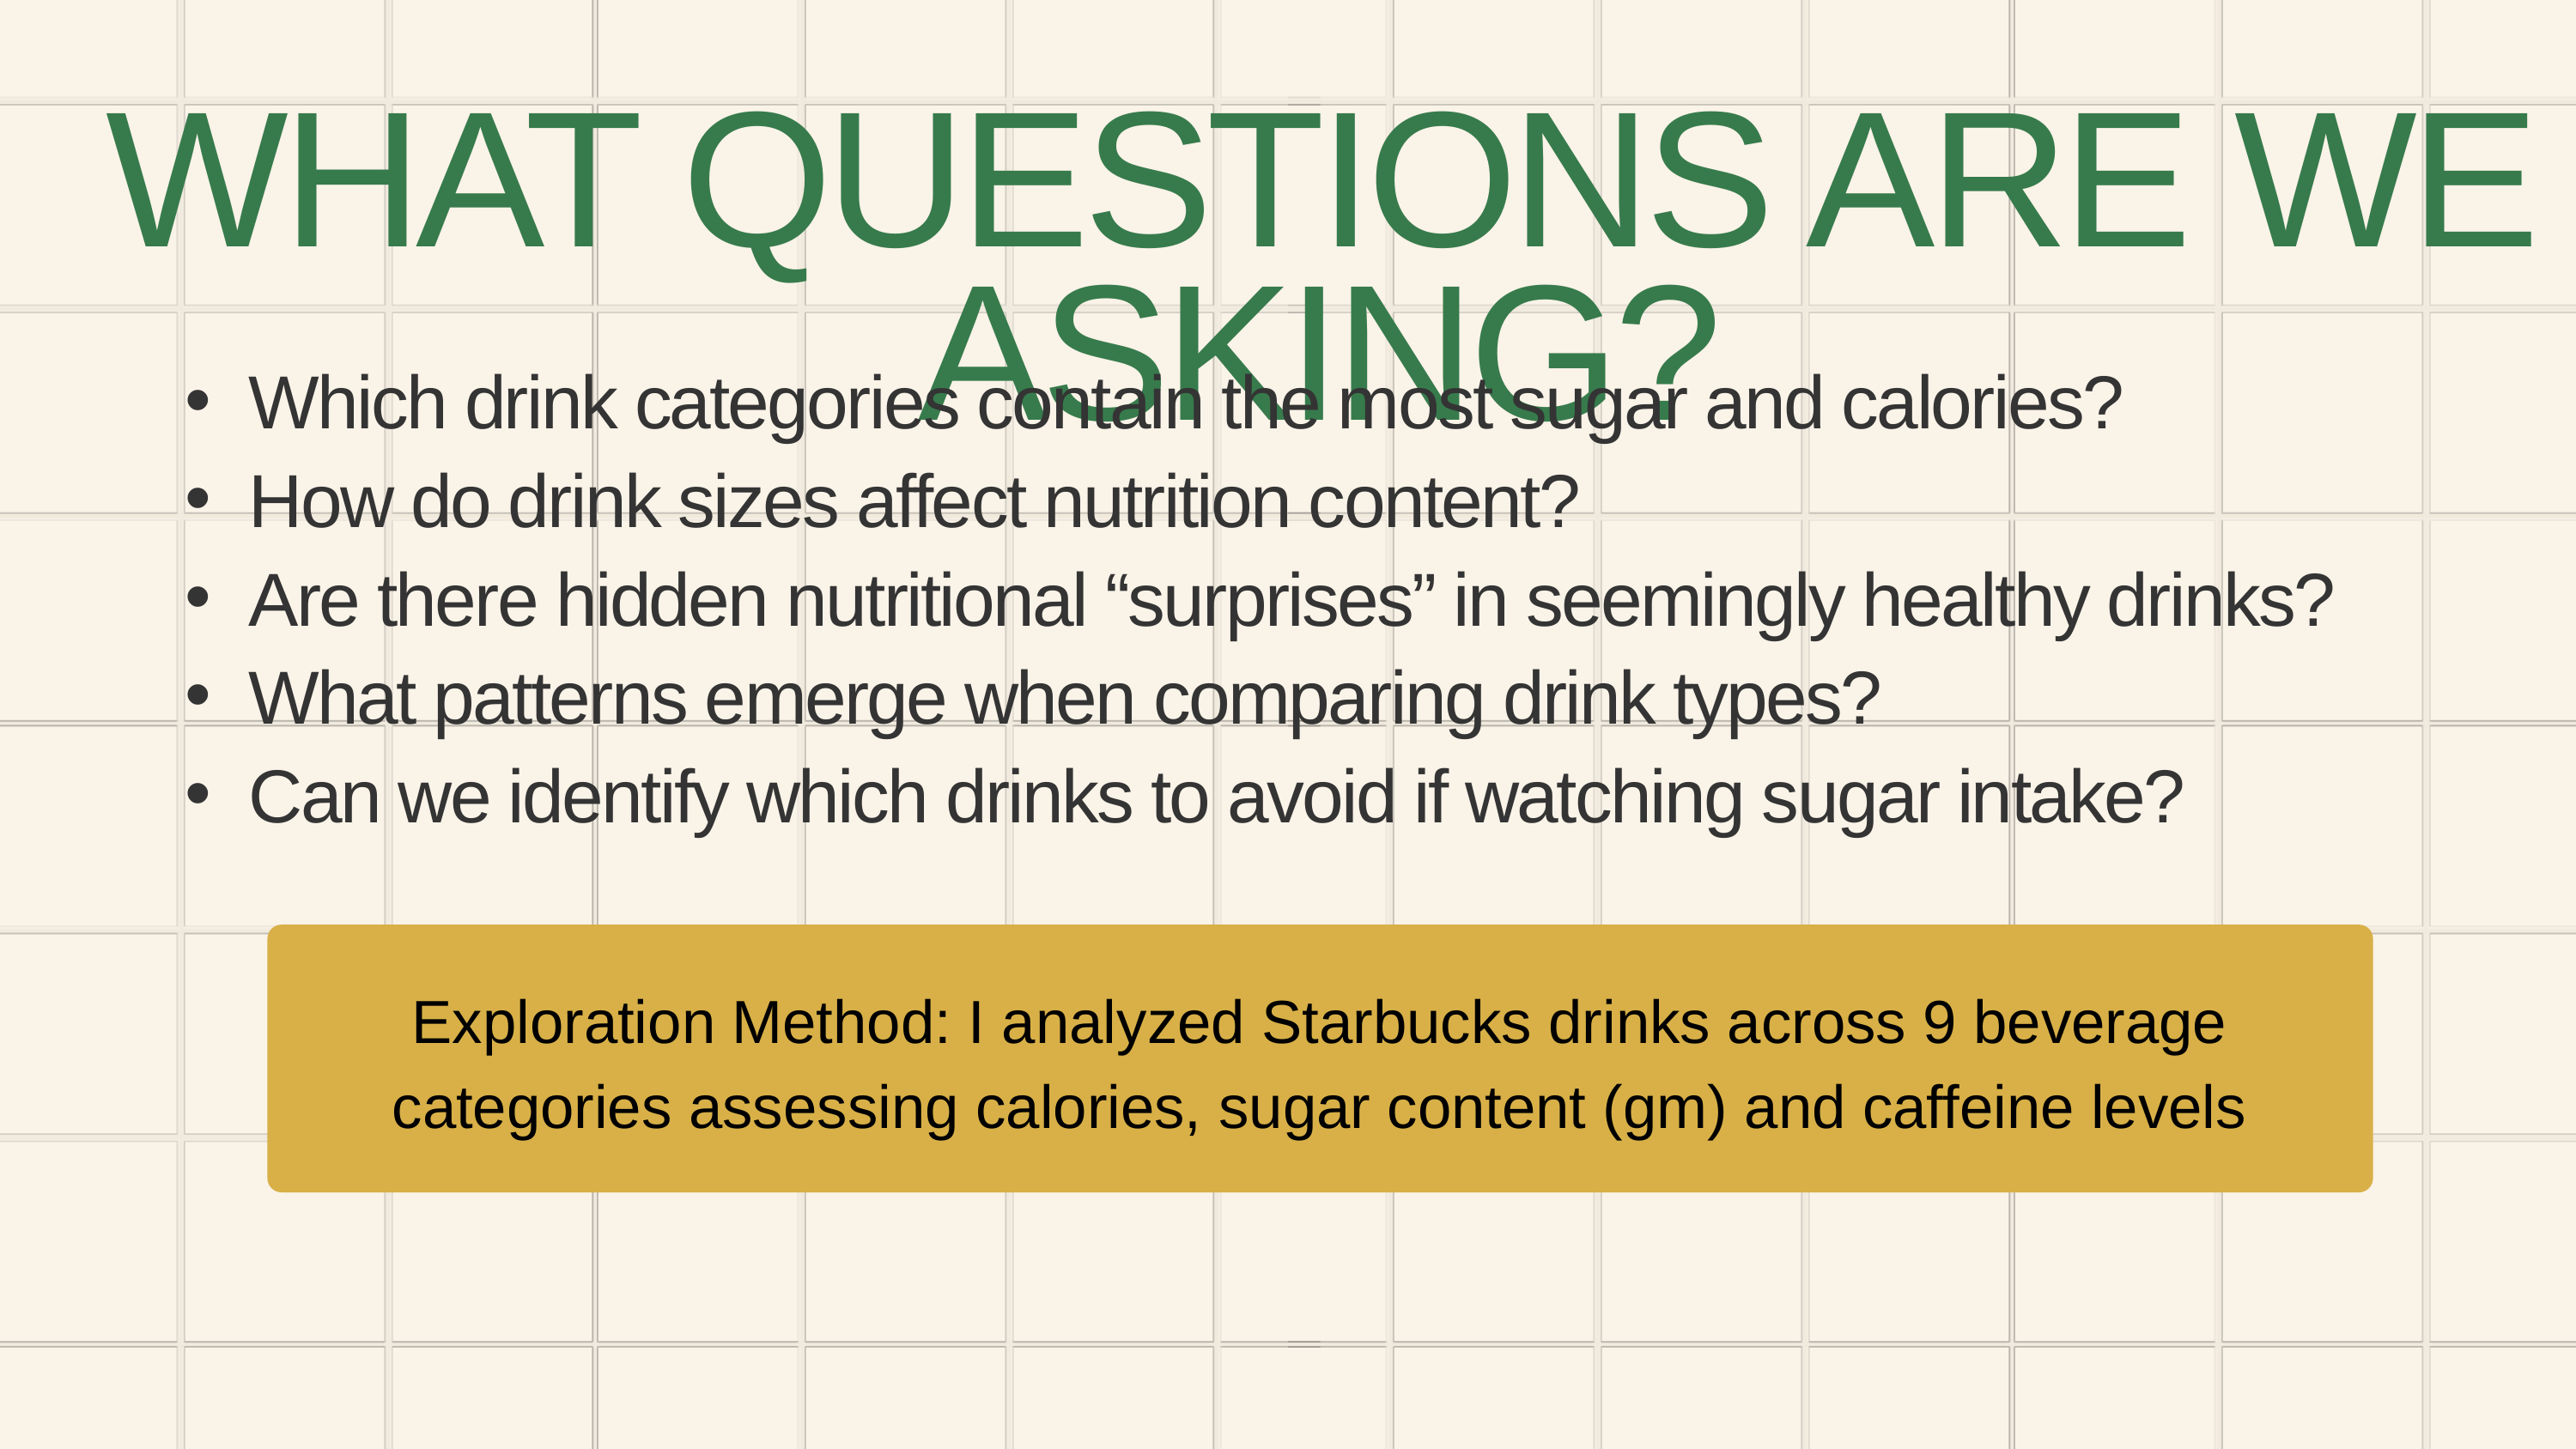

WHAT QUESTIONS ARE WE ASKING?
Which drink categories contain the most sugar and calories?
How do drink sizes affect nutrition content?
Are there hidden nutritional “surprises” in seemingly healthy drinks?
What patterns emerge when comparing drink types?
Can we identify which drinks to avoid if watching sugar intake?

Exploration Method: I analyzed Starbucks drinks across 9 beverage categories assessing calories, sugar content (gm) and caffeine levels